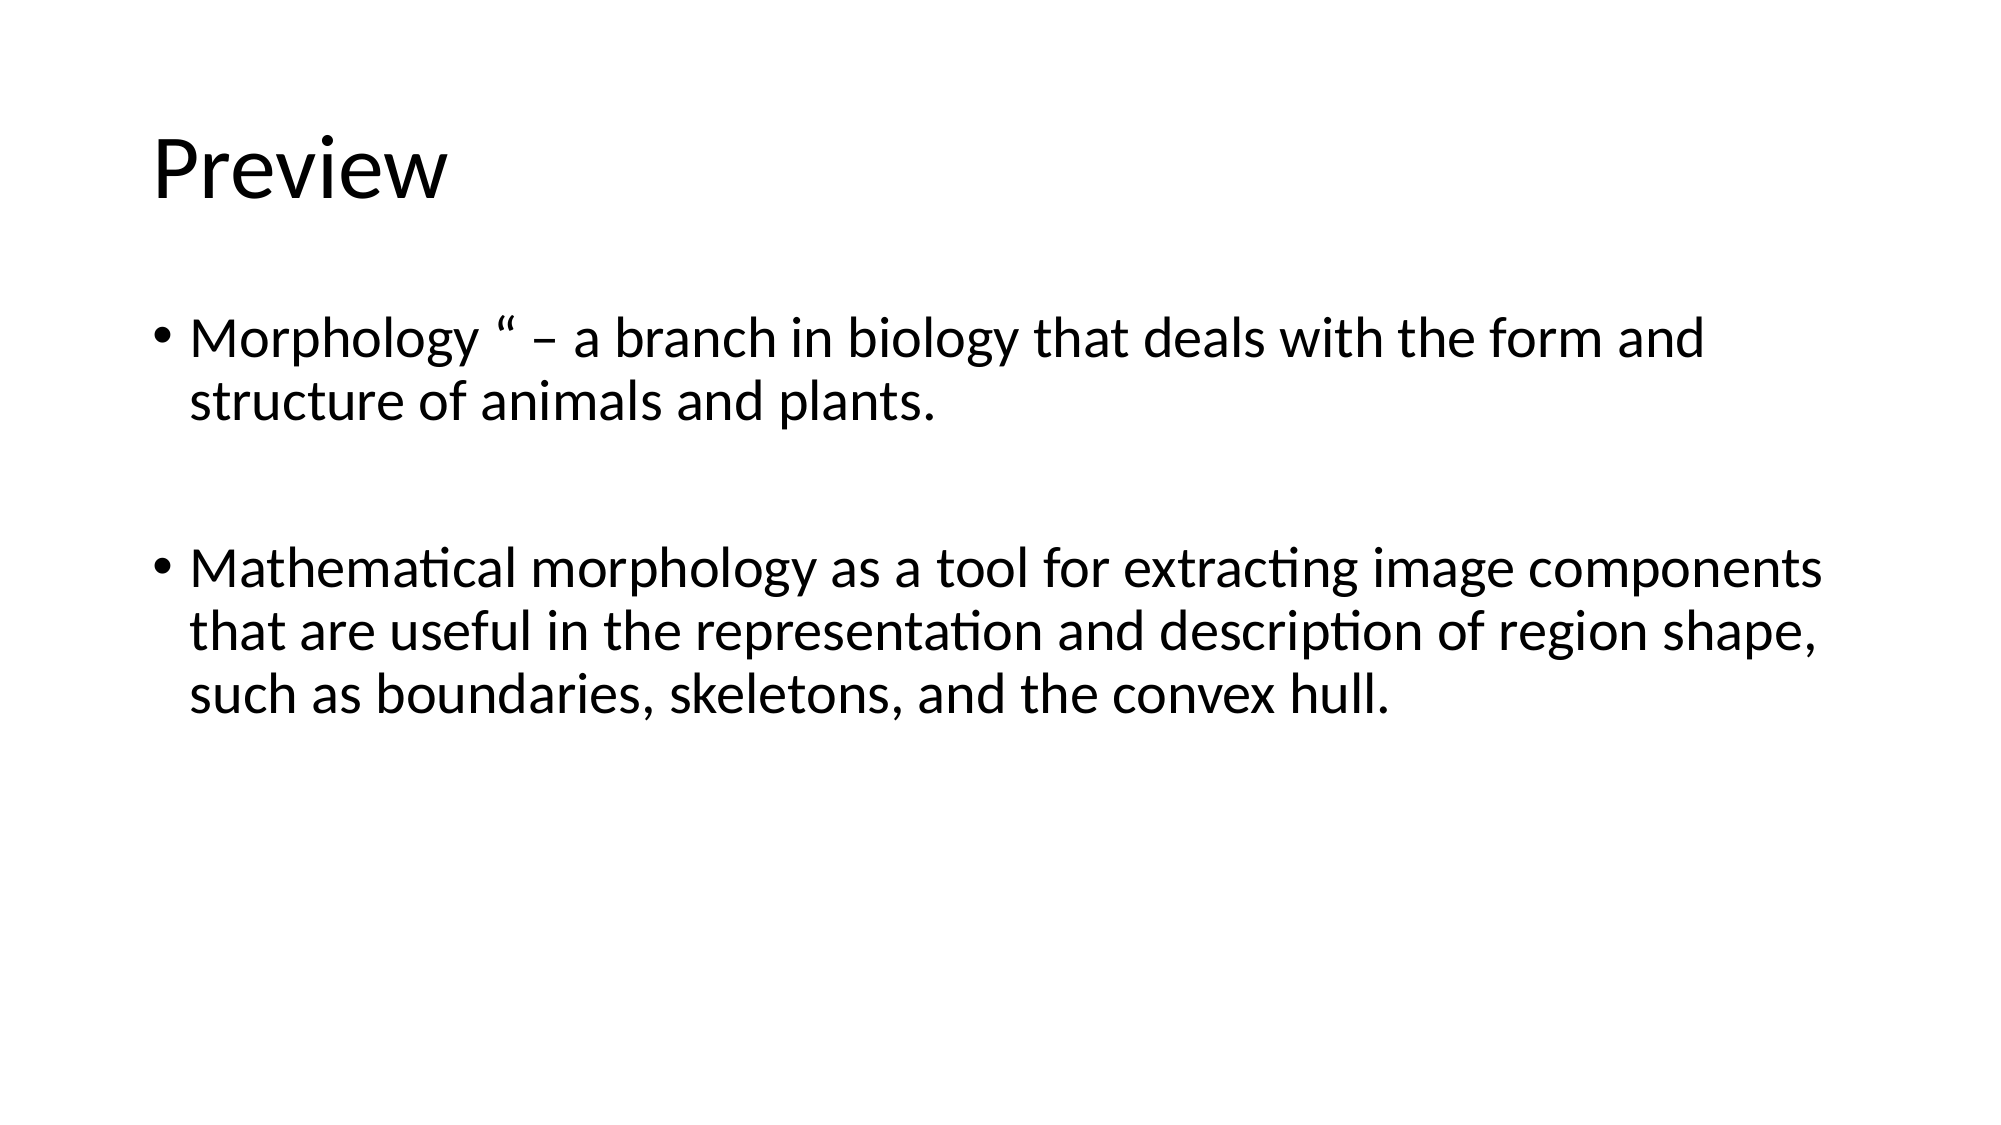

# Preview
Morphology “ – a branch in biology that deals with the form and structure of animals and plants.

Mathematical morphology as a tool for extracting image components that are useful in the representation and description of region shape, such as boundaries, skeletons, and the convex hull.